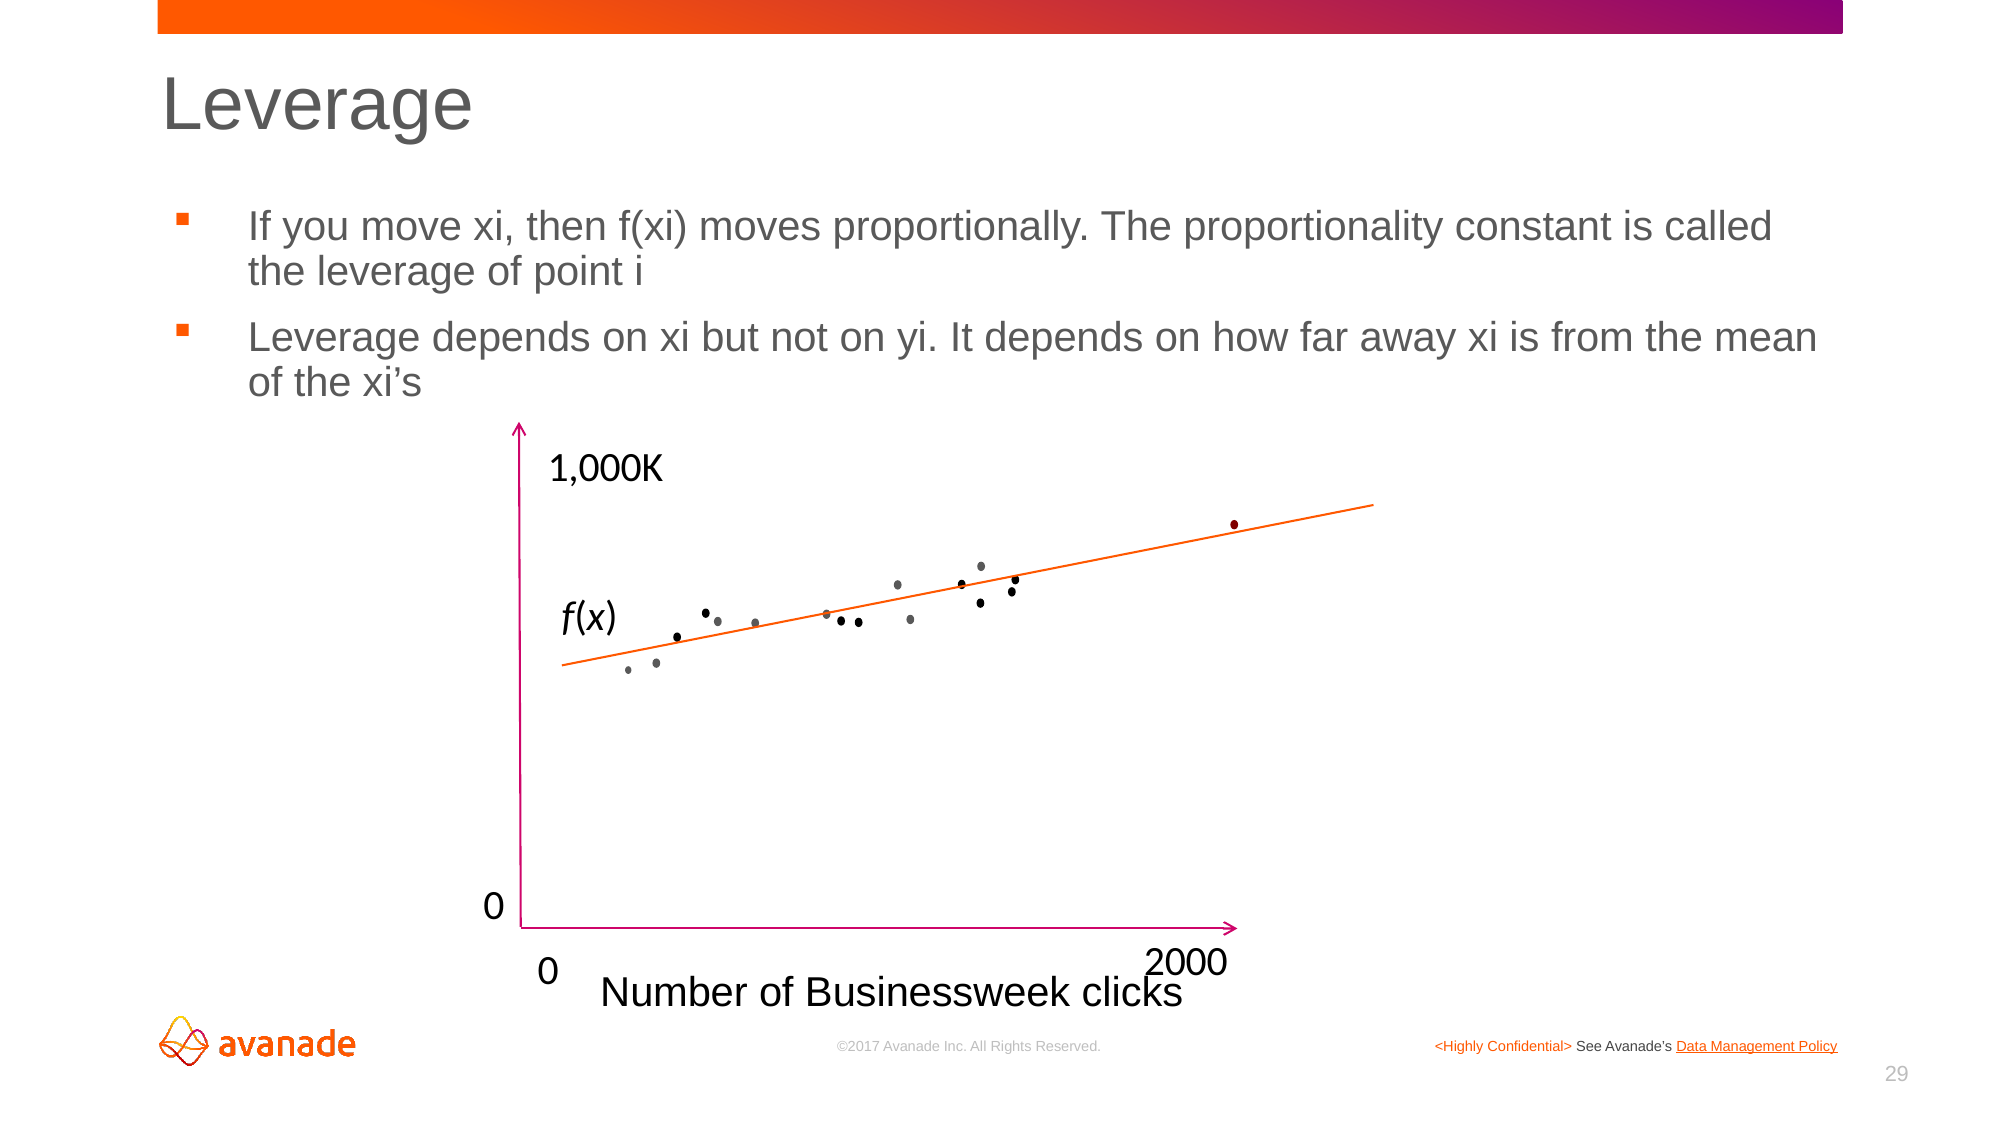

Leverage
If you move xi, then f(xi) moves proportionally. The proportionality constant is called the leverage of point i
Leverage depends on xi but not on yi. It depends on how far away xi is from the mean of the xi’s
Influential points do not necessarily have high leverage.
High leverage points are not necessarily influential.
The leverage of xi measures the i).
1,000K

f(x)

0
2000
0
Number of Businessweek clicks
29